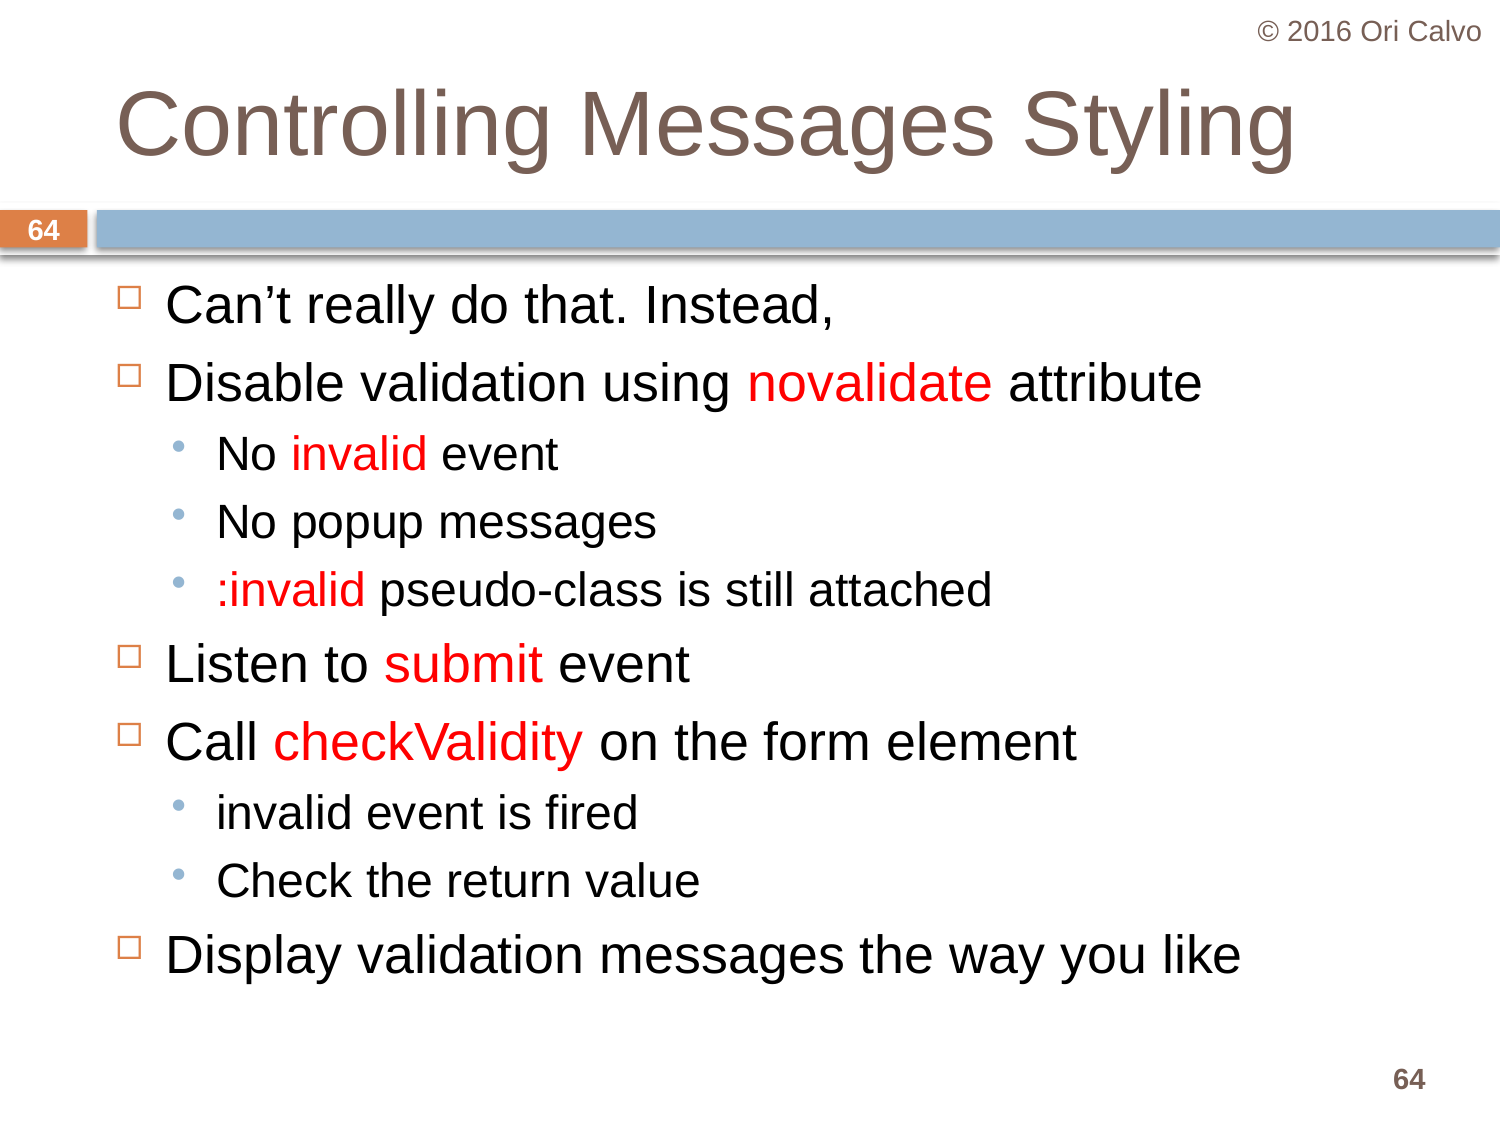

© 2016 Ori Calvo
# Controlling Messages Styling
64
Can’t really do that. Instead,
Disable validation using novalidate attribute
No invalid event
No popup messages
:invalid pseudo-class is still attached
Listen to submit event
Call checkValidity on the form element
invalid event is fired
Check the return value
Display validation messages the way you like